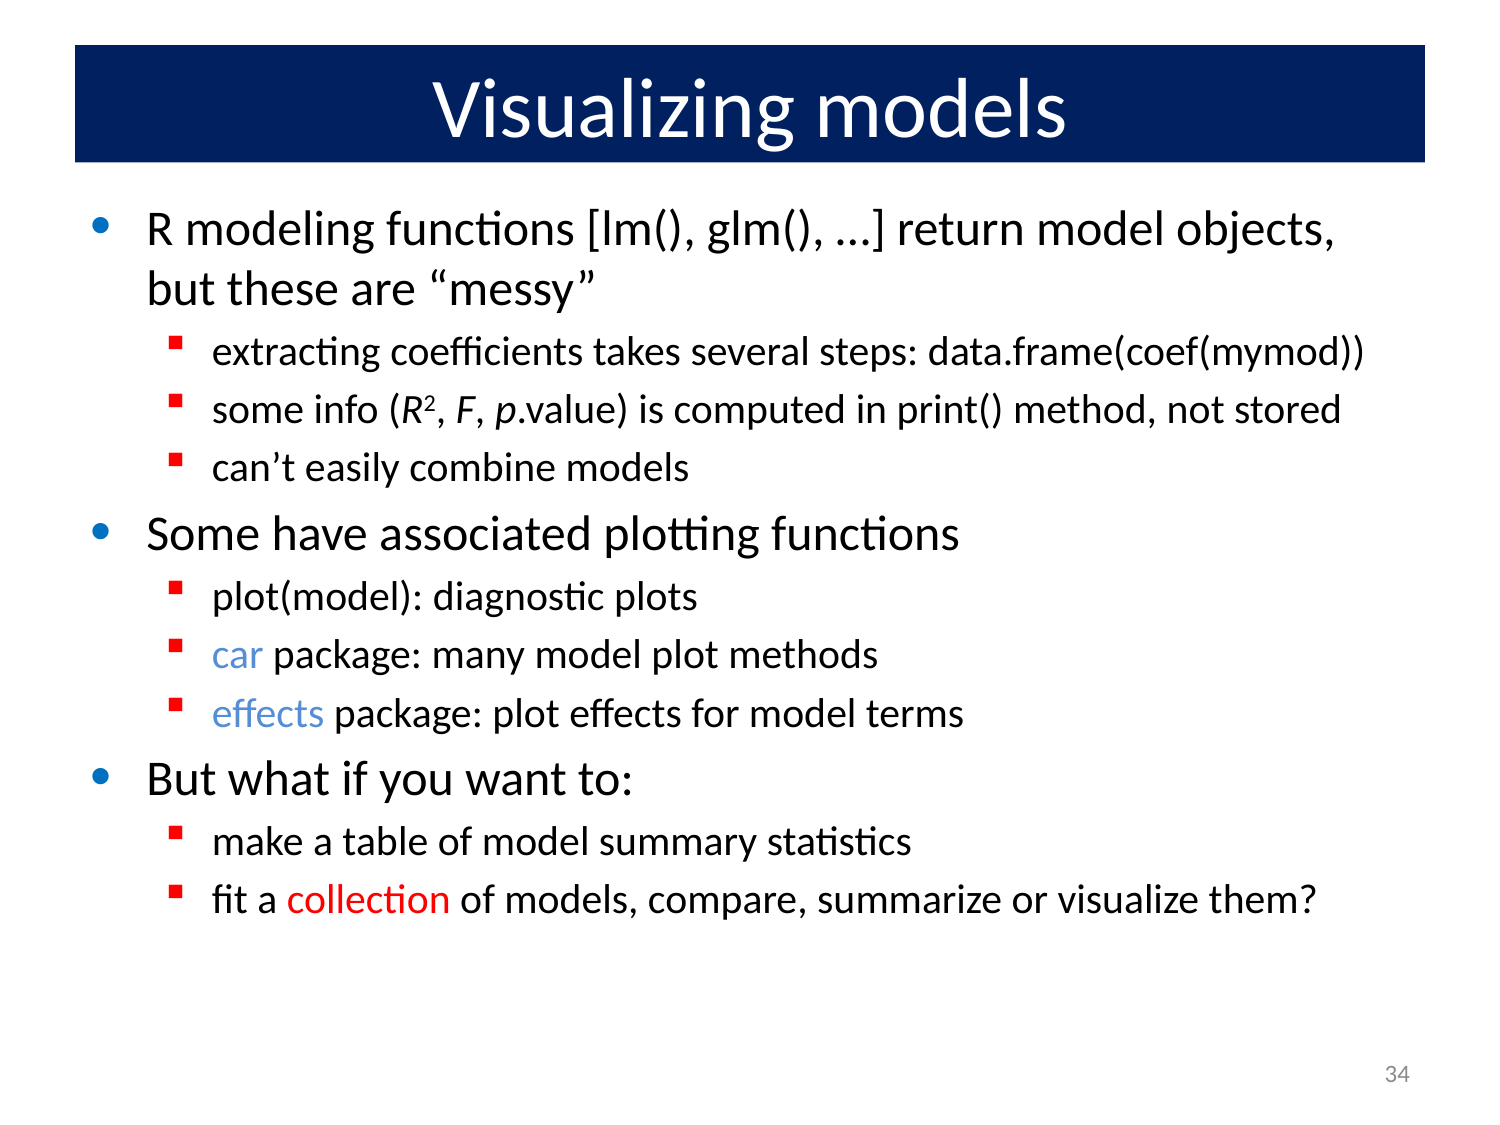

# Visualizing models
R modeling functions [lm(), glm(), …] return model objects, but these are “messy”
extracting coefficients takes several steps: data.frame(coef(mymod))
some info (R2, F, p.value) is computed in print() method, not stored
can’t easily combine models
Some have associated plotting functions
plot(model): diagnostic plots
car package: many model plot methods
effects package: plot effects for model terms
But what if you want to:
make a table of model summary statistics
fit a collection of models, compare, summarize or visualize them?
34